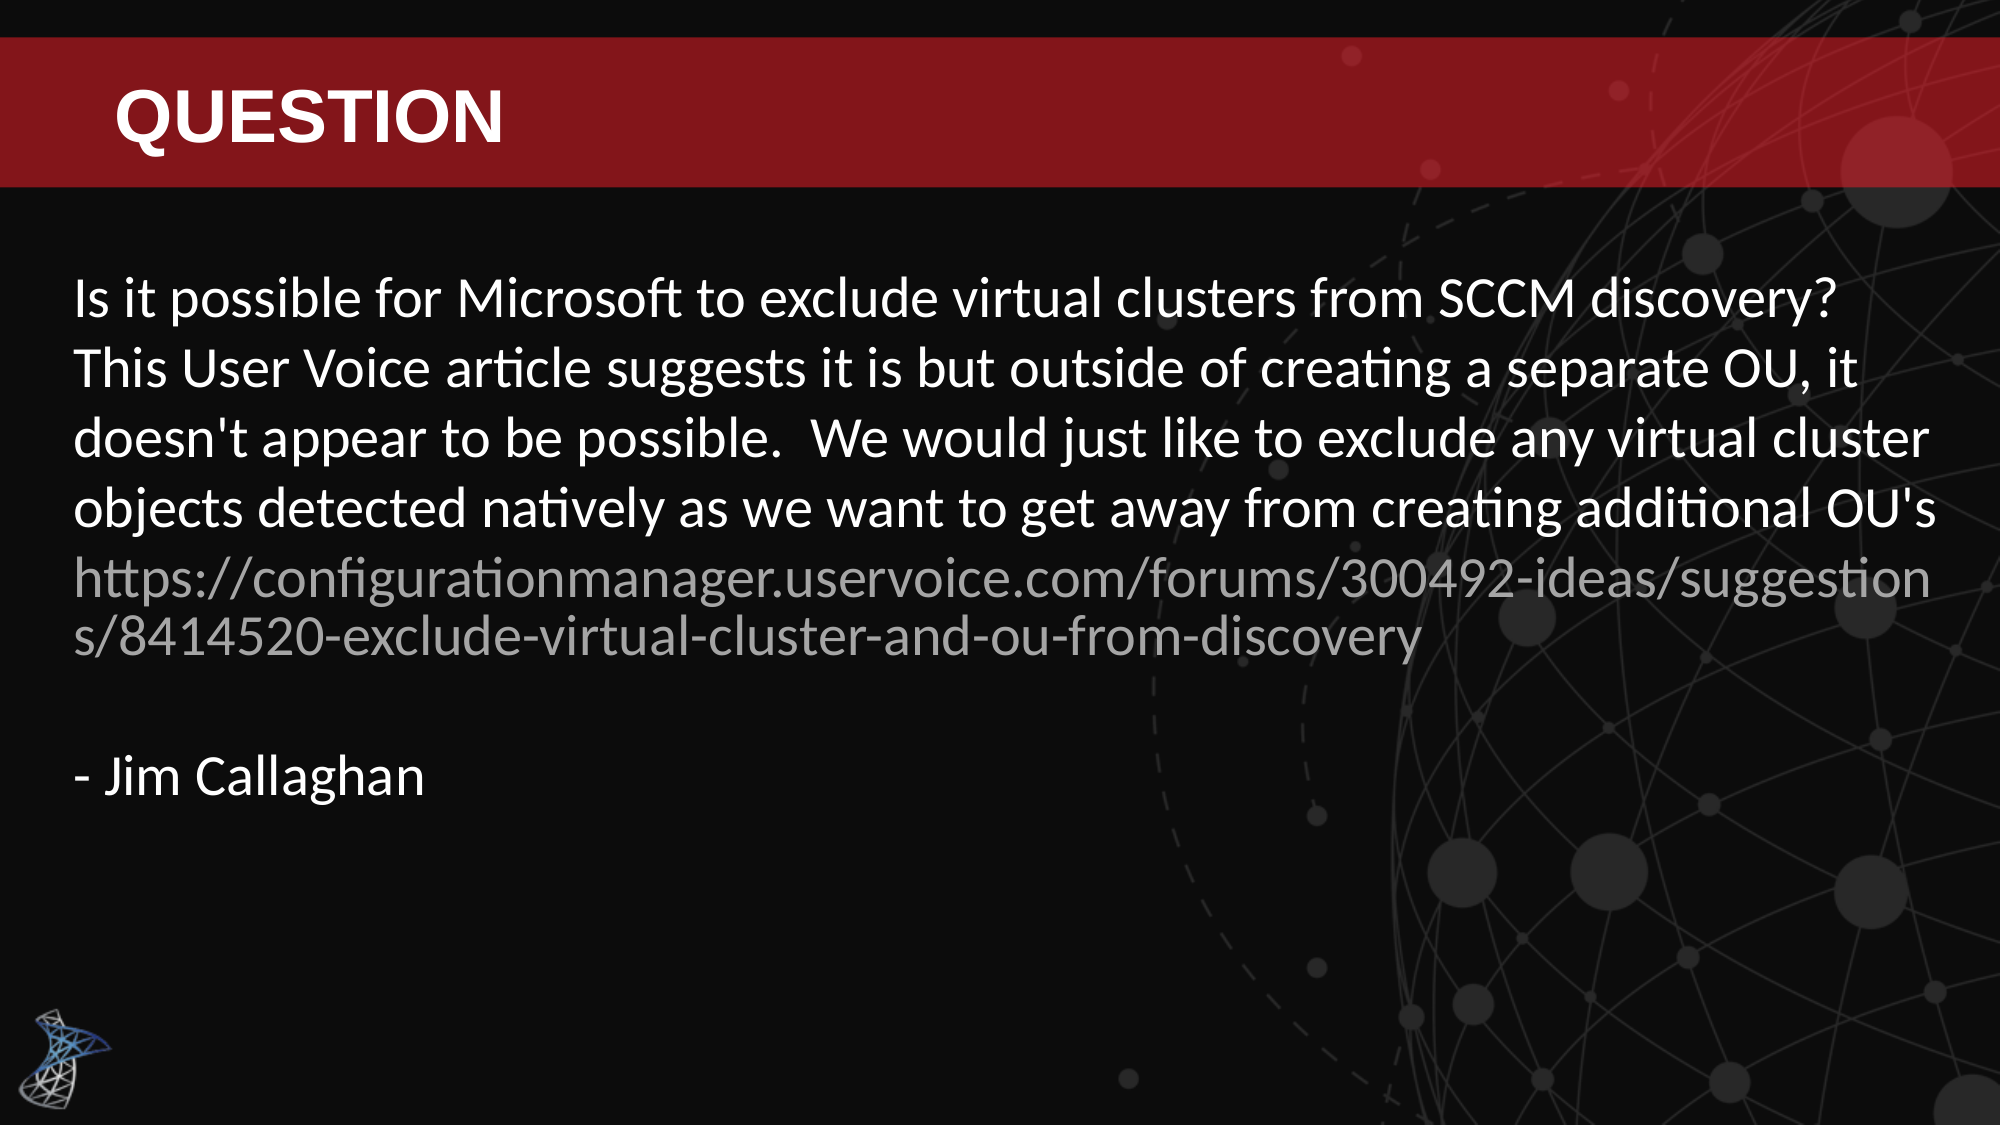

# Question
Is it possible for Microsoft to exclude virtual clusters from SCCM discovery?  This User Voice article suggests it is but outside of creating a separate OU, it doesn't appear to be possible.  We would just like to exclude any virtual cluster objects detected natively as we want to get away from creating additional OU's
https://configurationmanager.uservoice.com/forums/300492-ideas/suggestions/8414520-exclude-virtual-cluster-and-ou-from-discovery

- Jim Callaghan